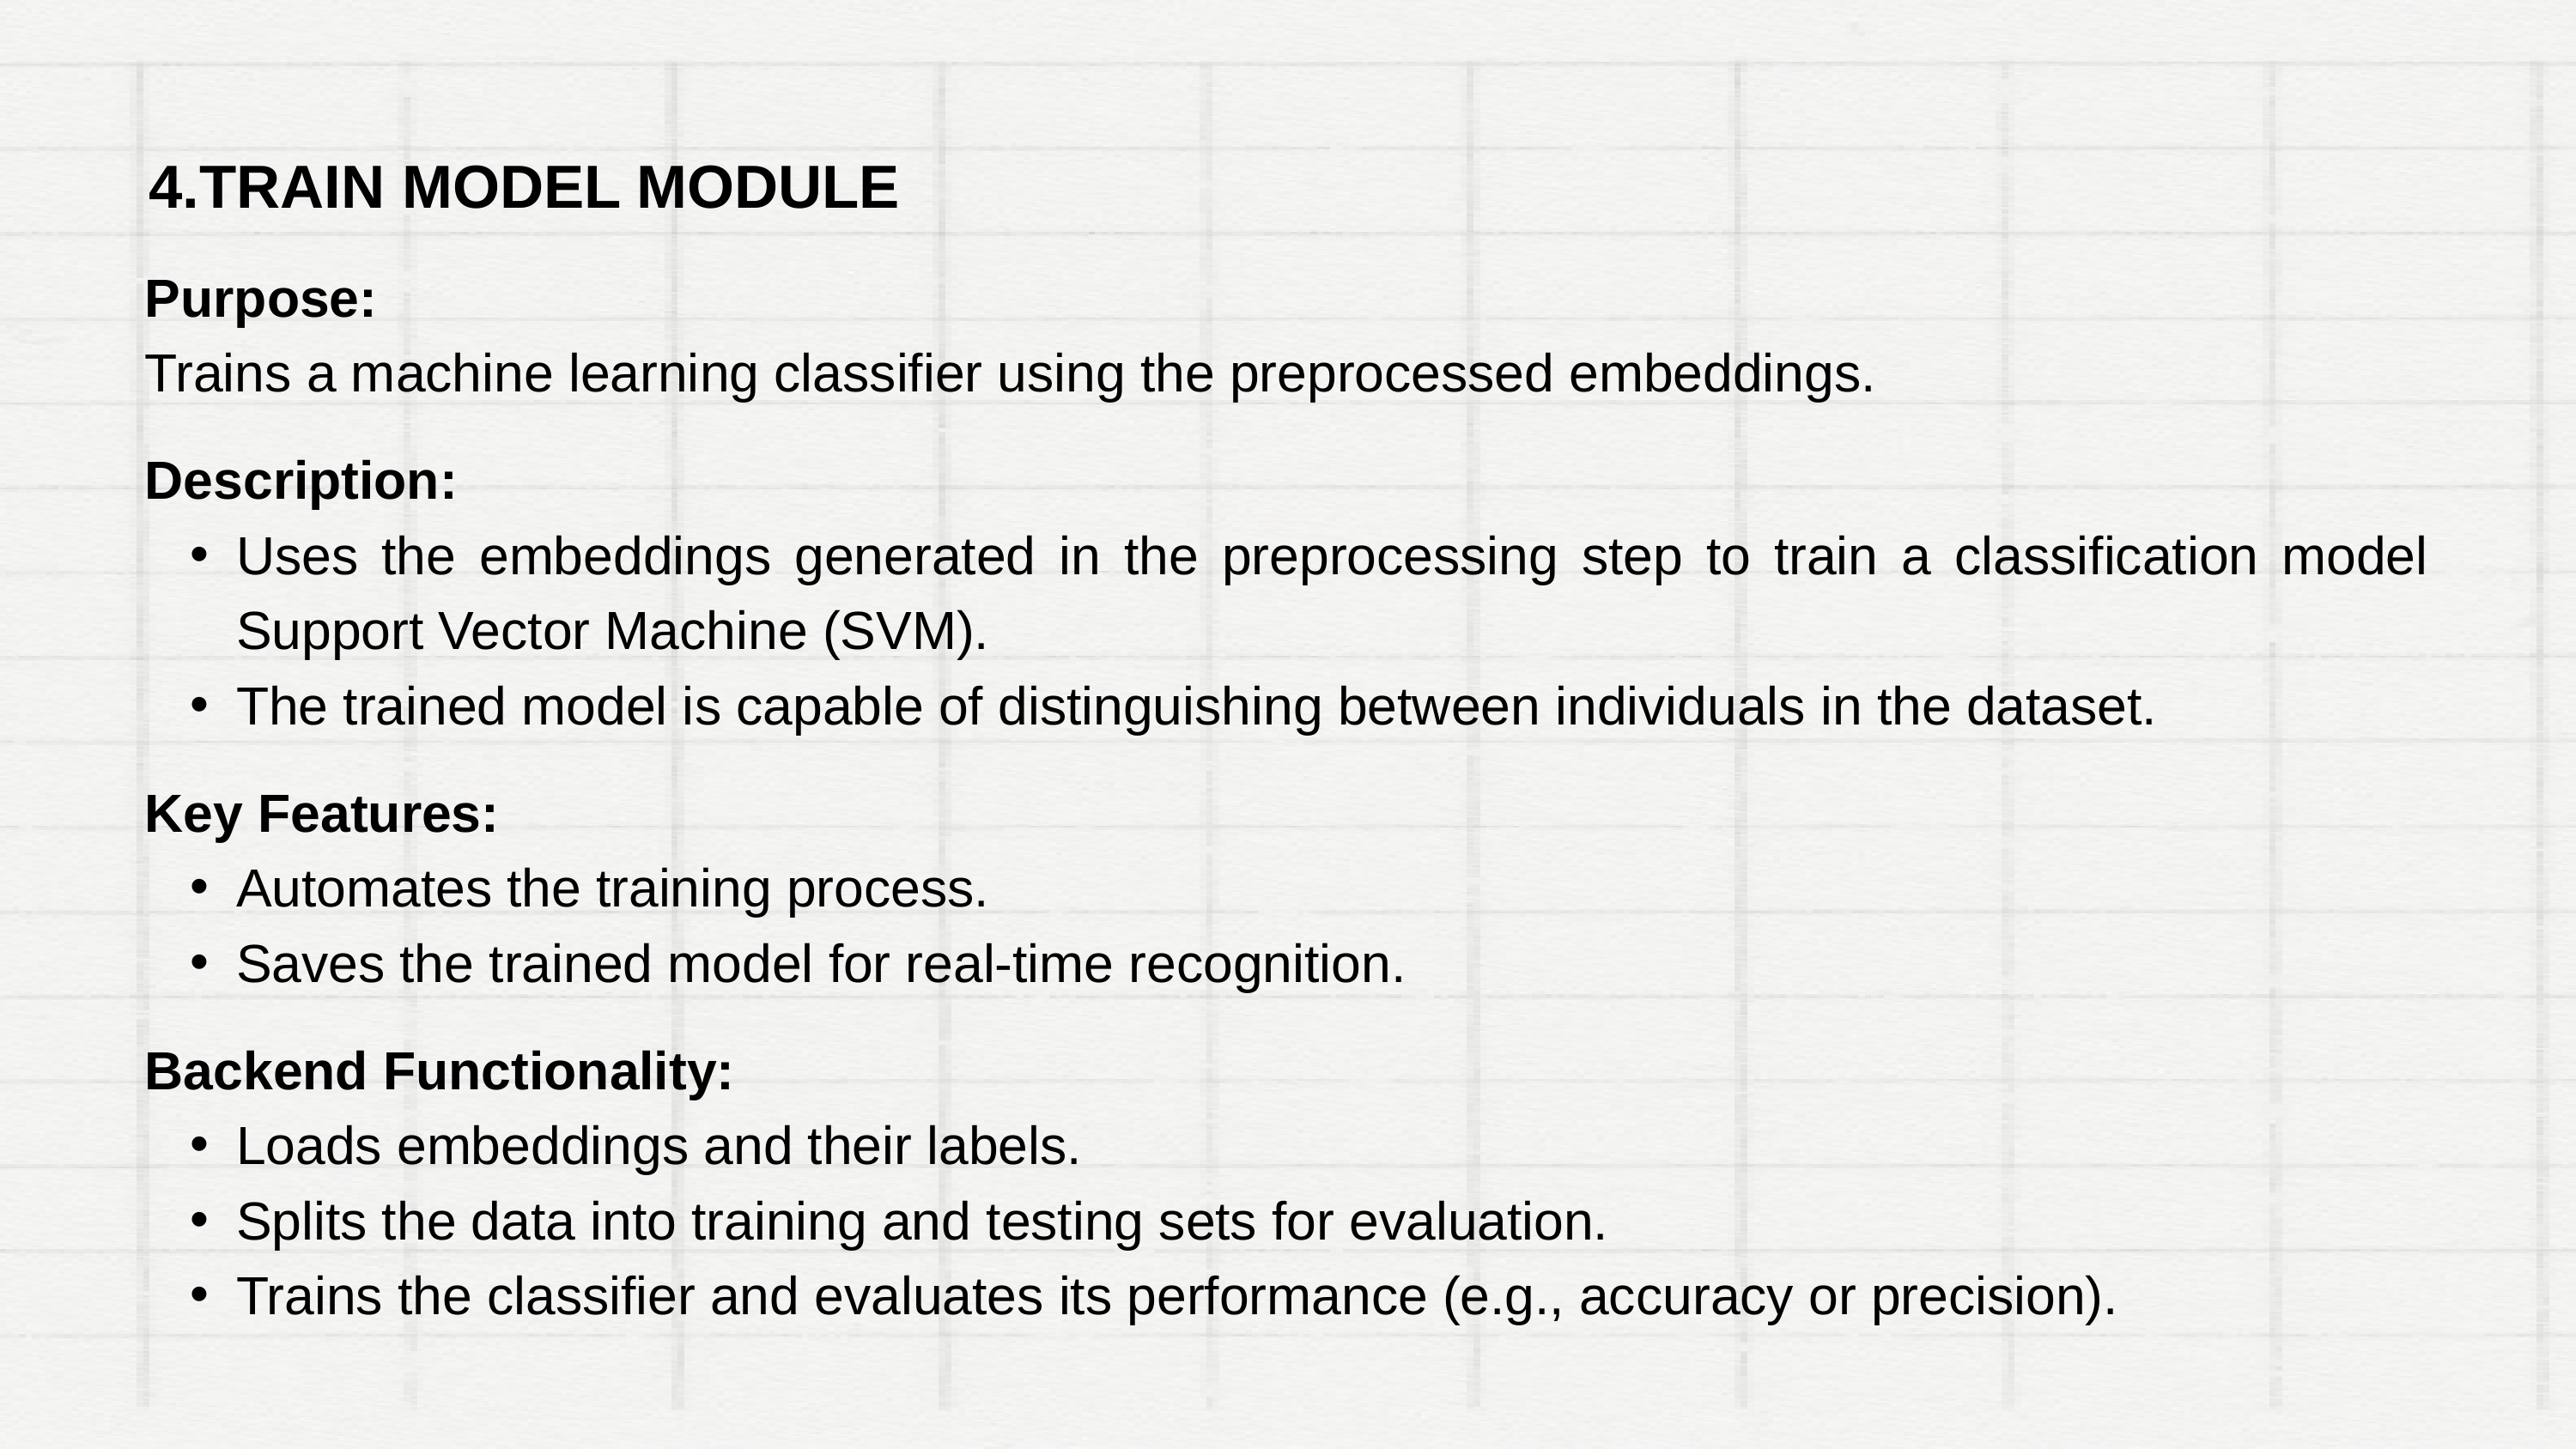

4.TRAIN MODEL MODULE
Purpose:
Trains a machine learning classifier using the preprocessed embeddings.
Description:
Uses the embeddings generated in the preprocessing step to train a classification model Support Vector Machine (SVM).
The trained model is capable of distinguishing between individuals in the dataset.
Key Features:
Automates the training process.
Saves the trained model for real-time recognition.
Backend Functionality:
Loads embeddings and their labels.
Splits the data into training and testing sets for evaluation.
Trains the classifier and evaluates its performance (e.g., accuracy or precision).